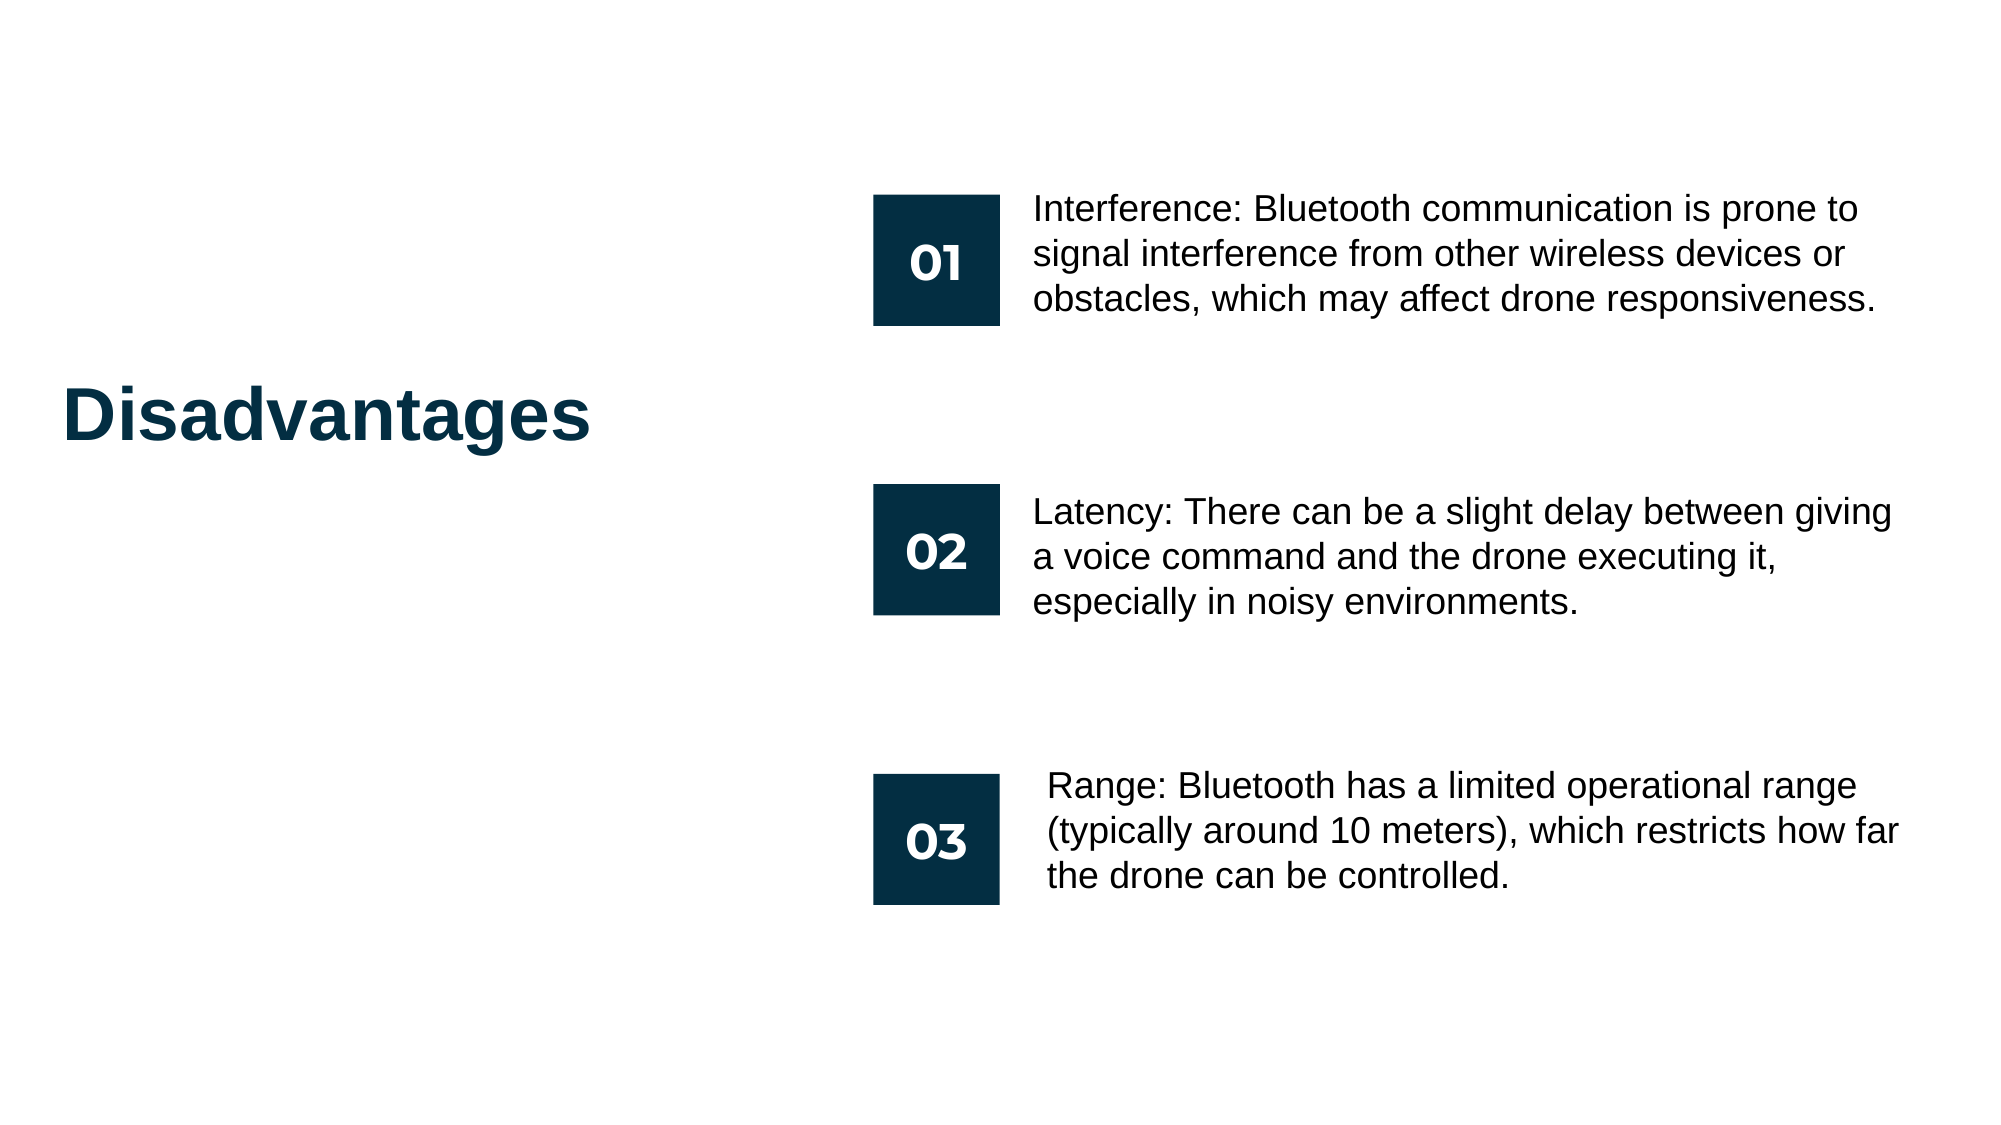

Interference: Bluetooth communication is prone to signal interference from other wireless devices or obstacles, which may affect drone responsiveness.
01
Latency: There can be a slight delay between giving a voice command and the drone executing it, especially in noisy environments.
02
Range: Bluetooth has a limited operational range (typically around 10 meters), which restricts how far the drone can be controlled.
03
Disadvantages